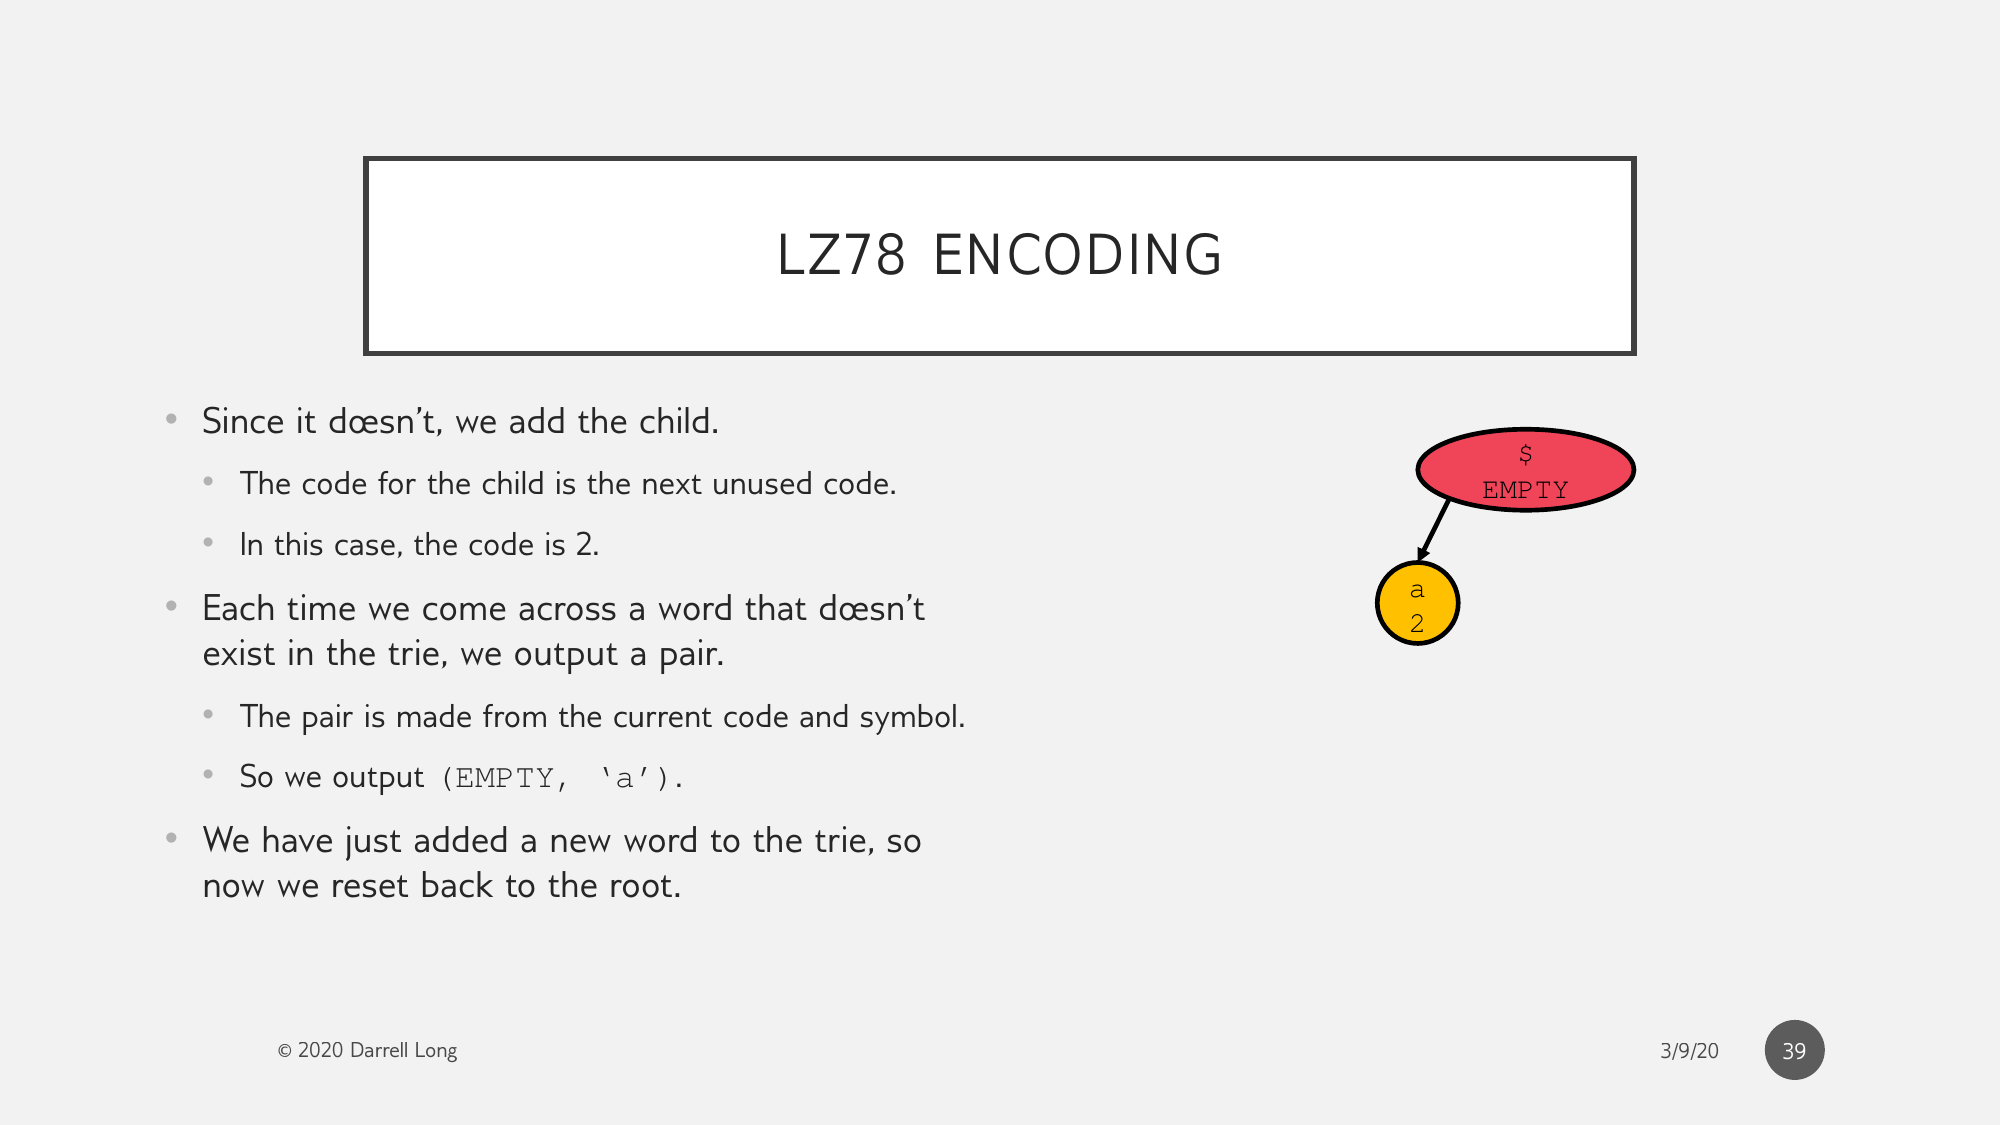

# Lz78 ENcoding
Since it doesn’t, we add the child.
The code for the child is the next unused code.
In this case, the code is 2.
Each time we come across a word that doesn’t exist in the trie, we output a pair.
The pair is made from the current code and symbol.
So we output (EMPTY, ‘a’).
We have just added a new word to the trie, so now we reset back to the root.

$
EMPTY
a
2
39
© 2020 Darrell Long
3/9/20